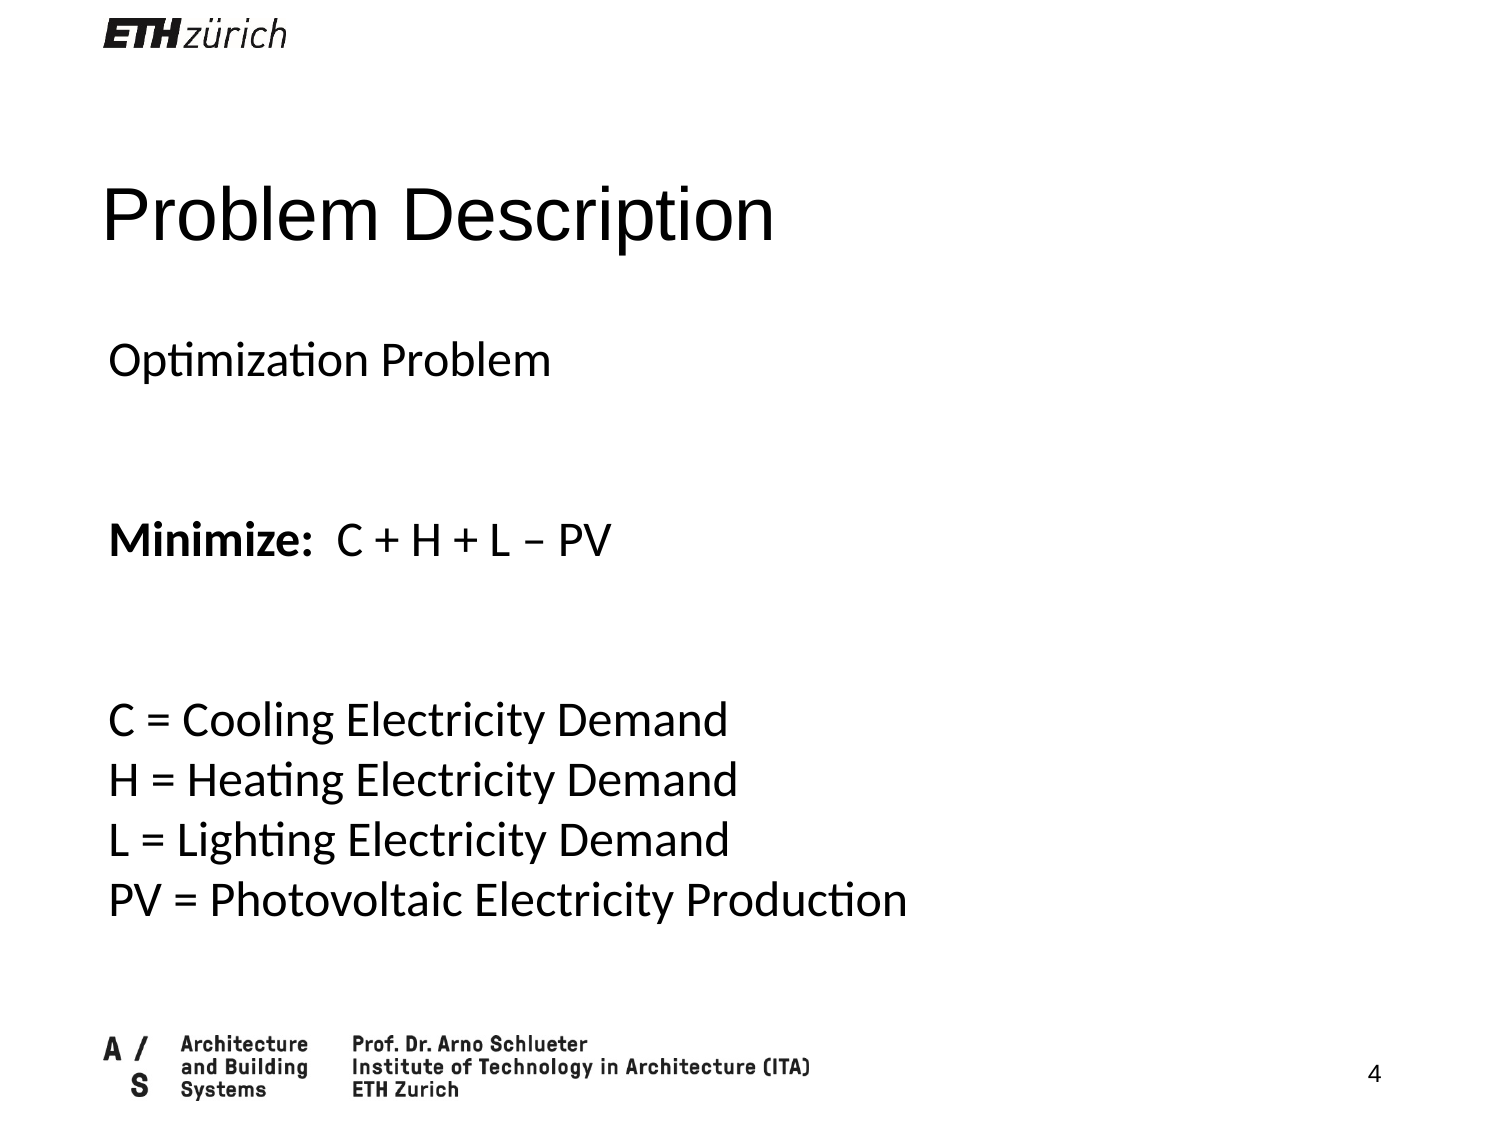

Problem Description
Optimization Problem

Minimize:  C + H + L – PV

C = Cooling Electricity Demand
H = Heating Electricity Demand
L = Lighting Electricity Demand
PV = Photovoltaic Electricity Production
4